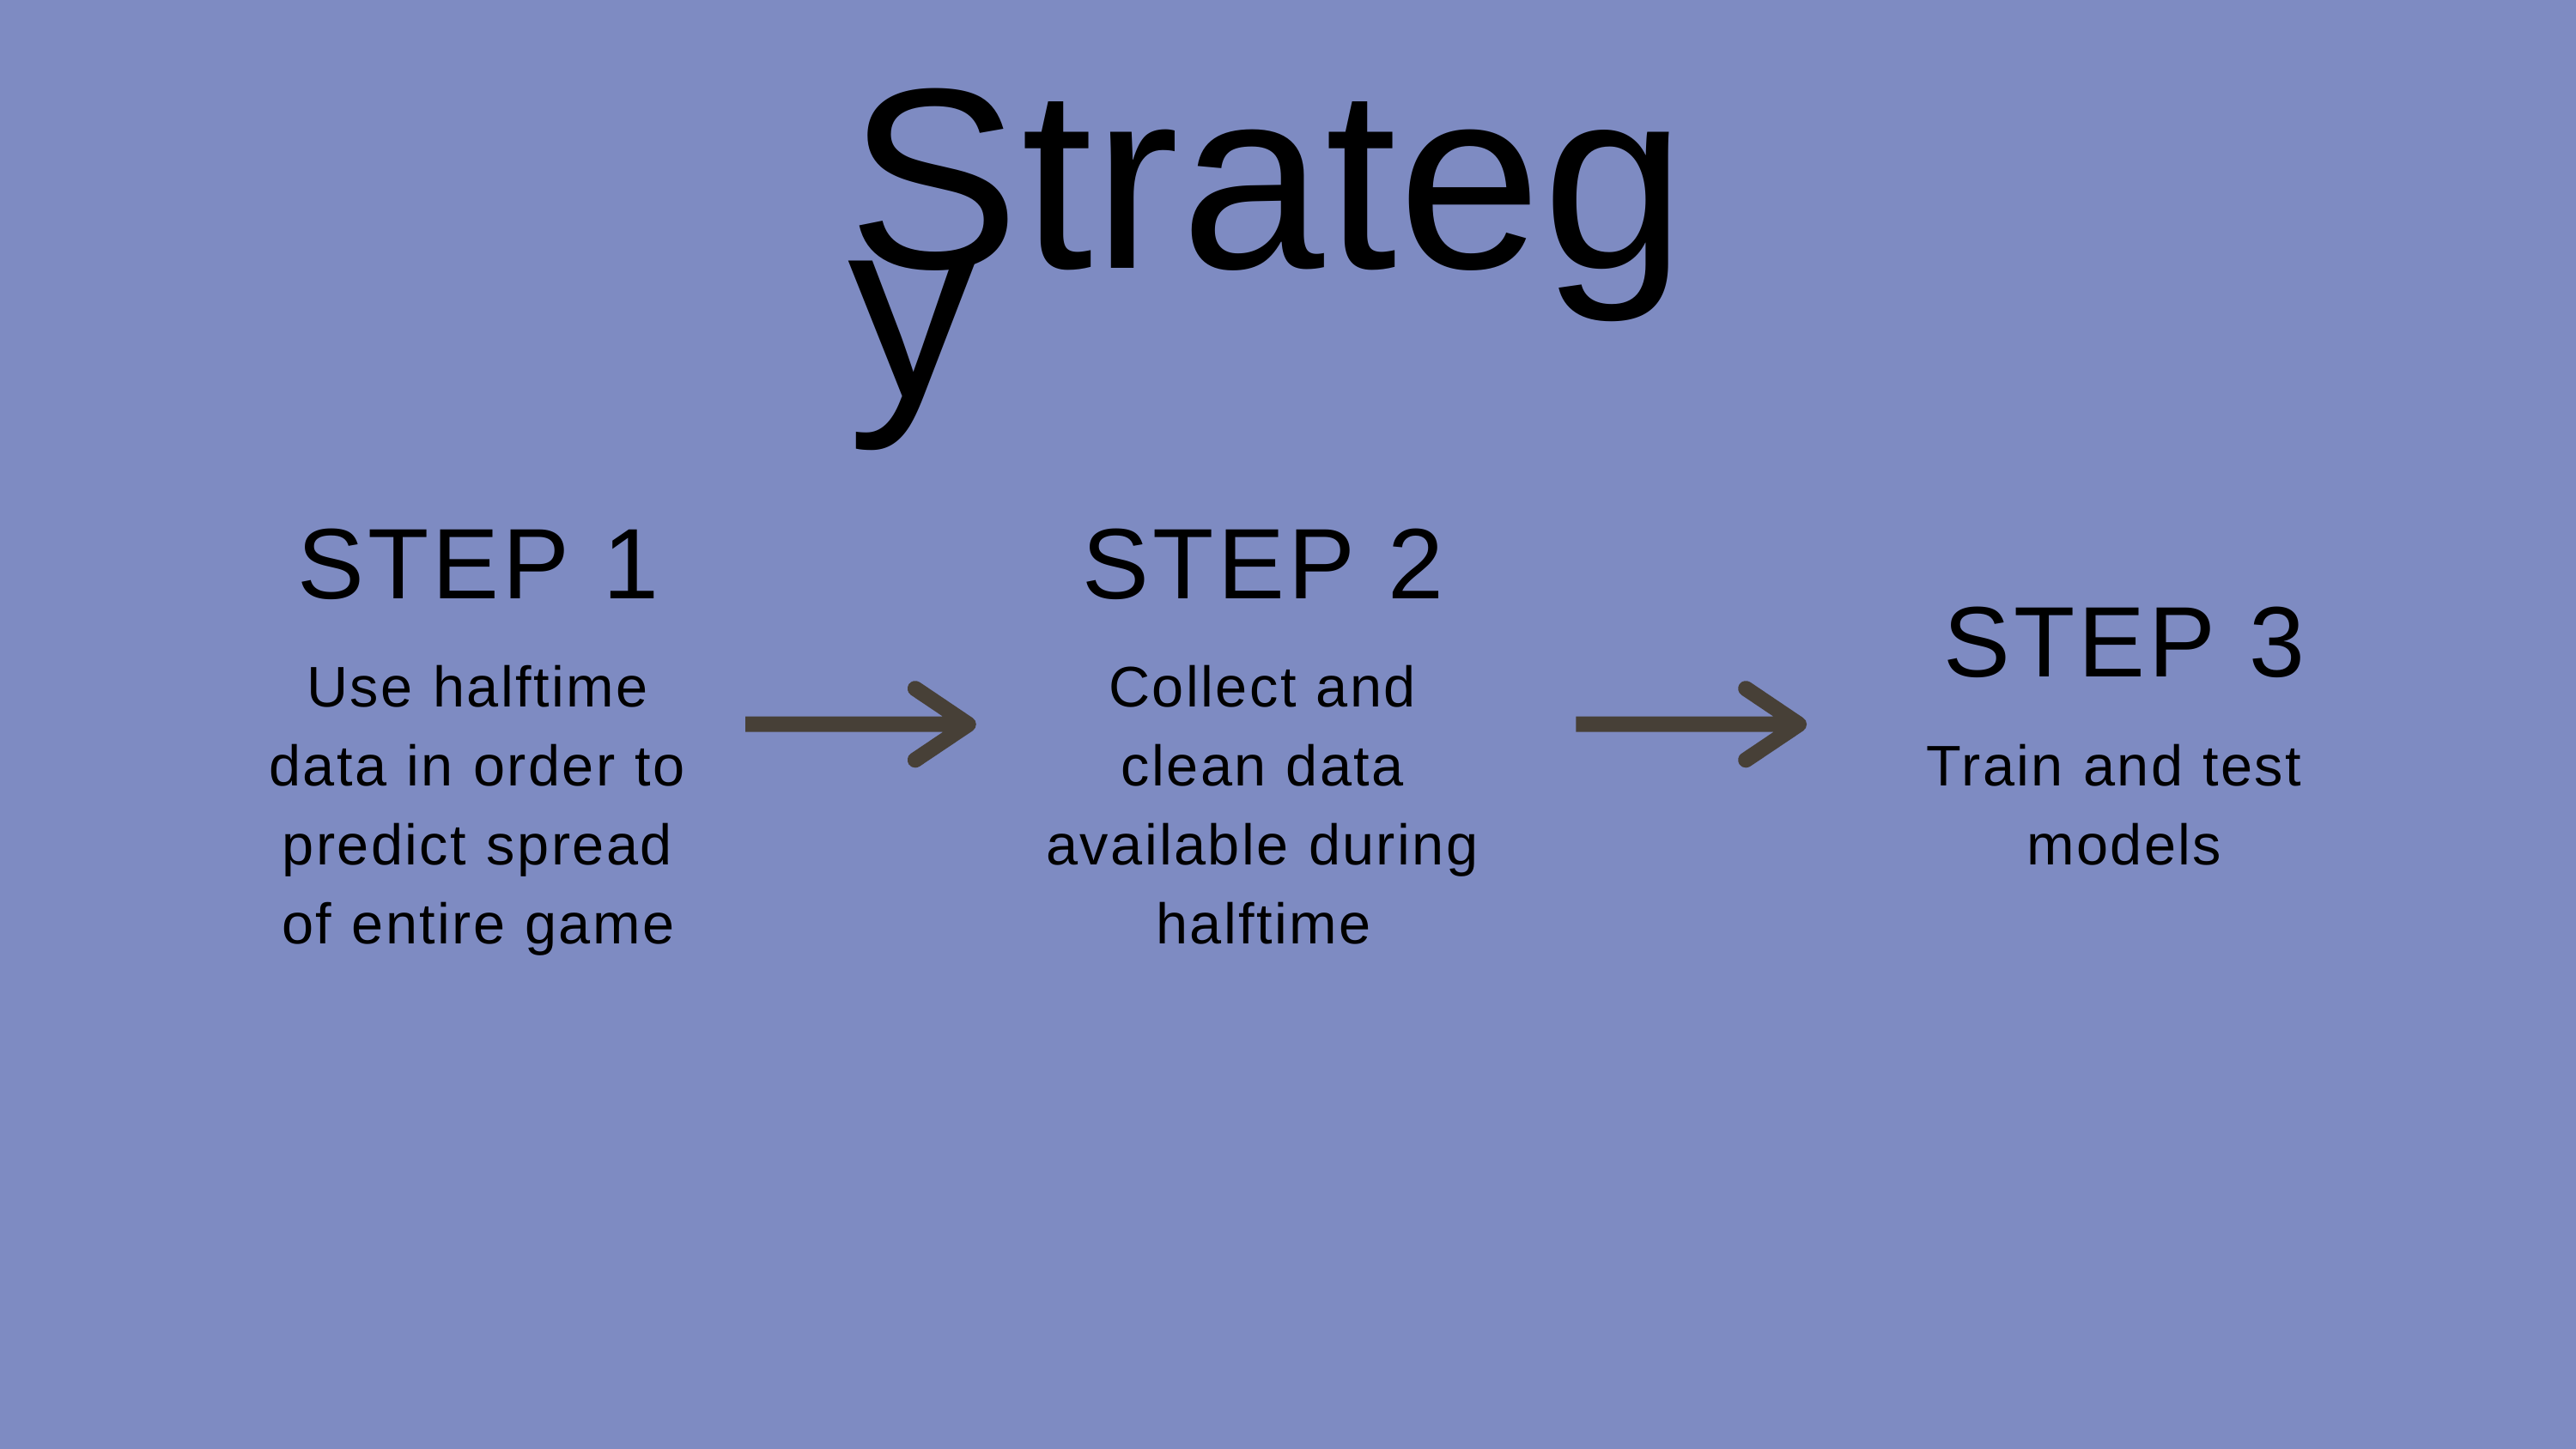

Strategy
STEP 1
Use halftime data in order to predict spread of entire game
STEP 2
Collect and clean data available during halftime
STEP 3
Train and test  models